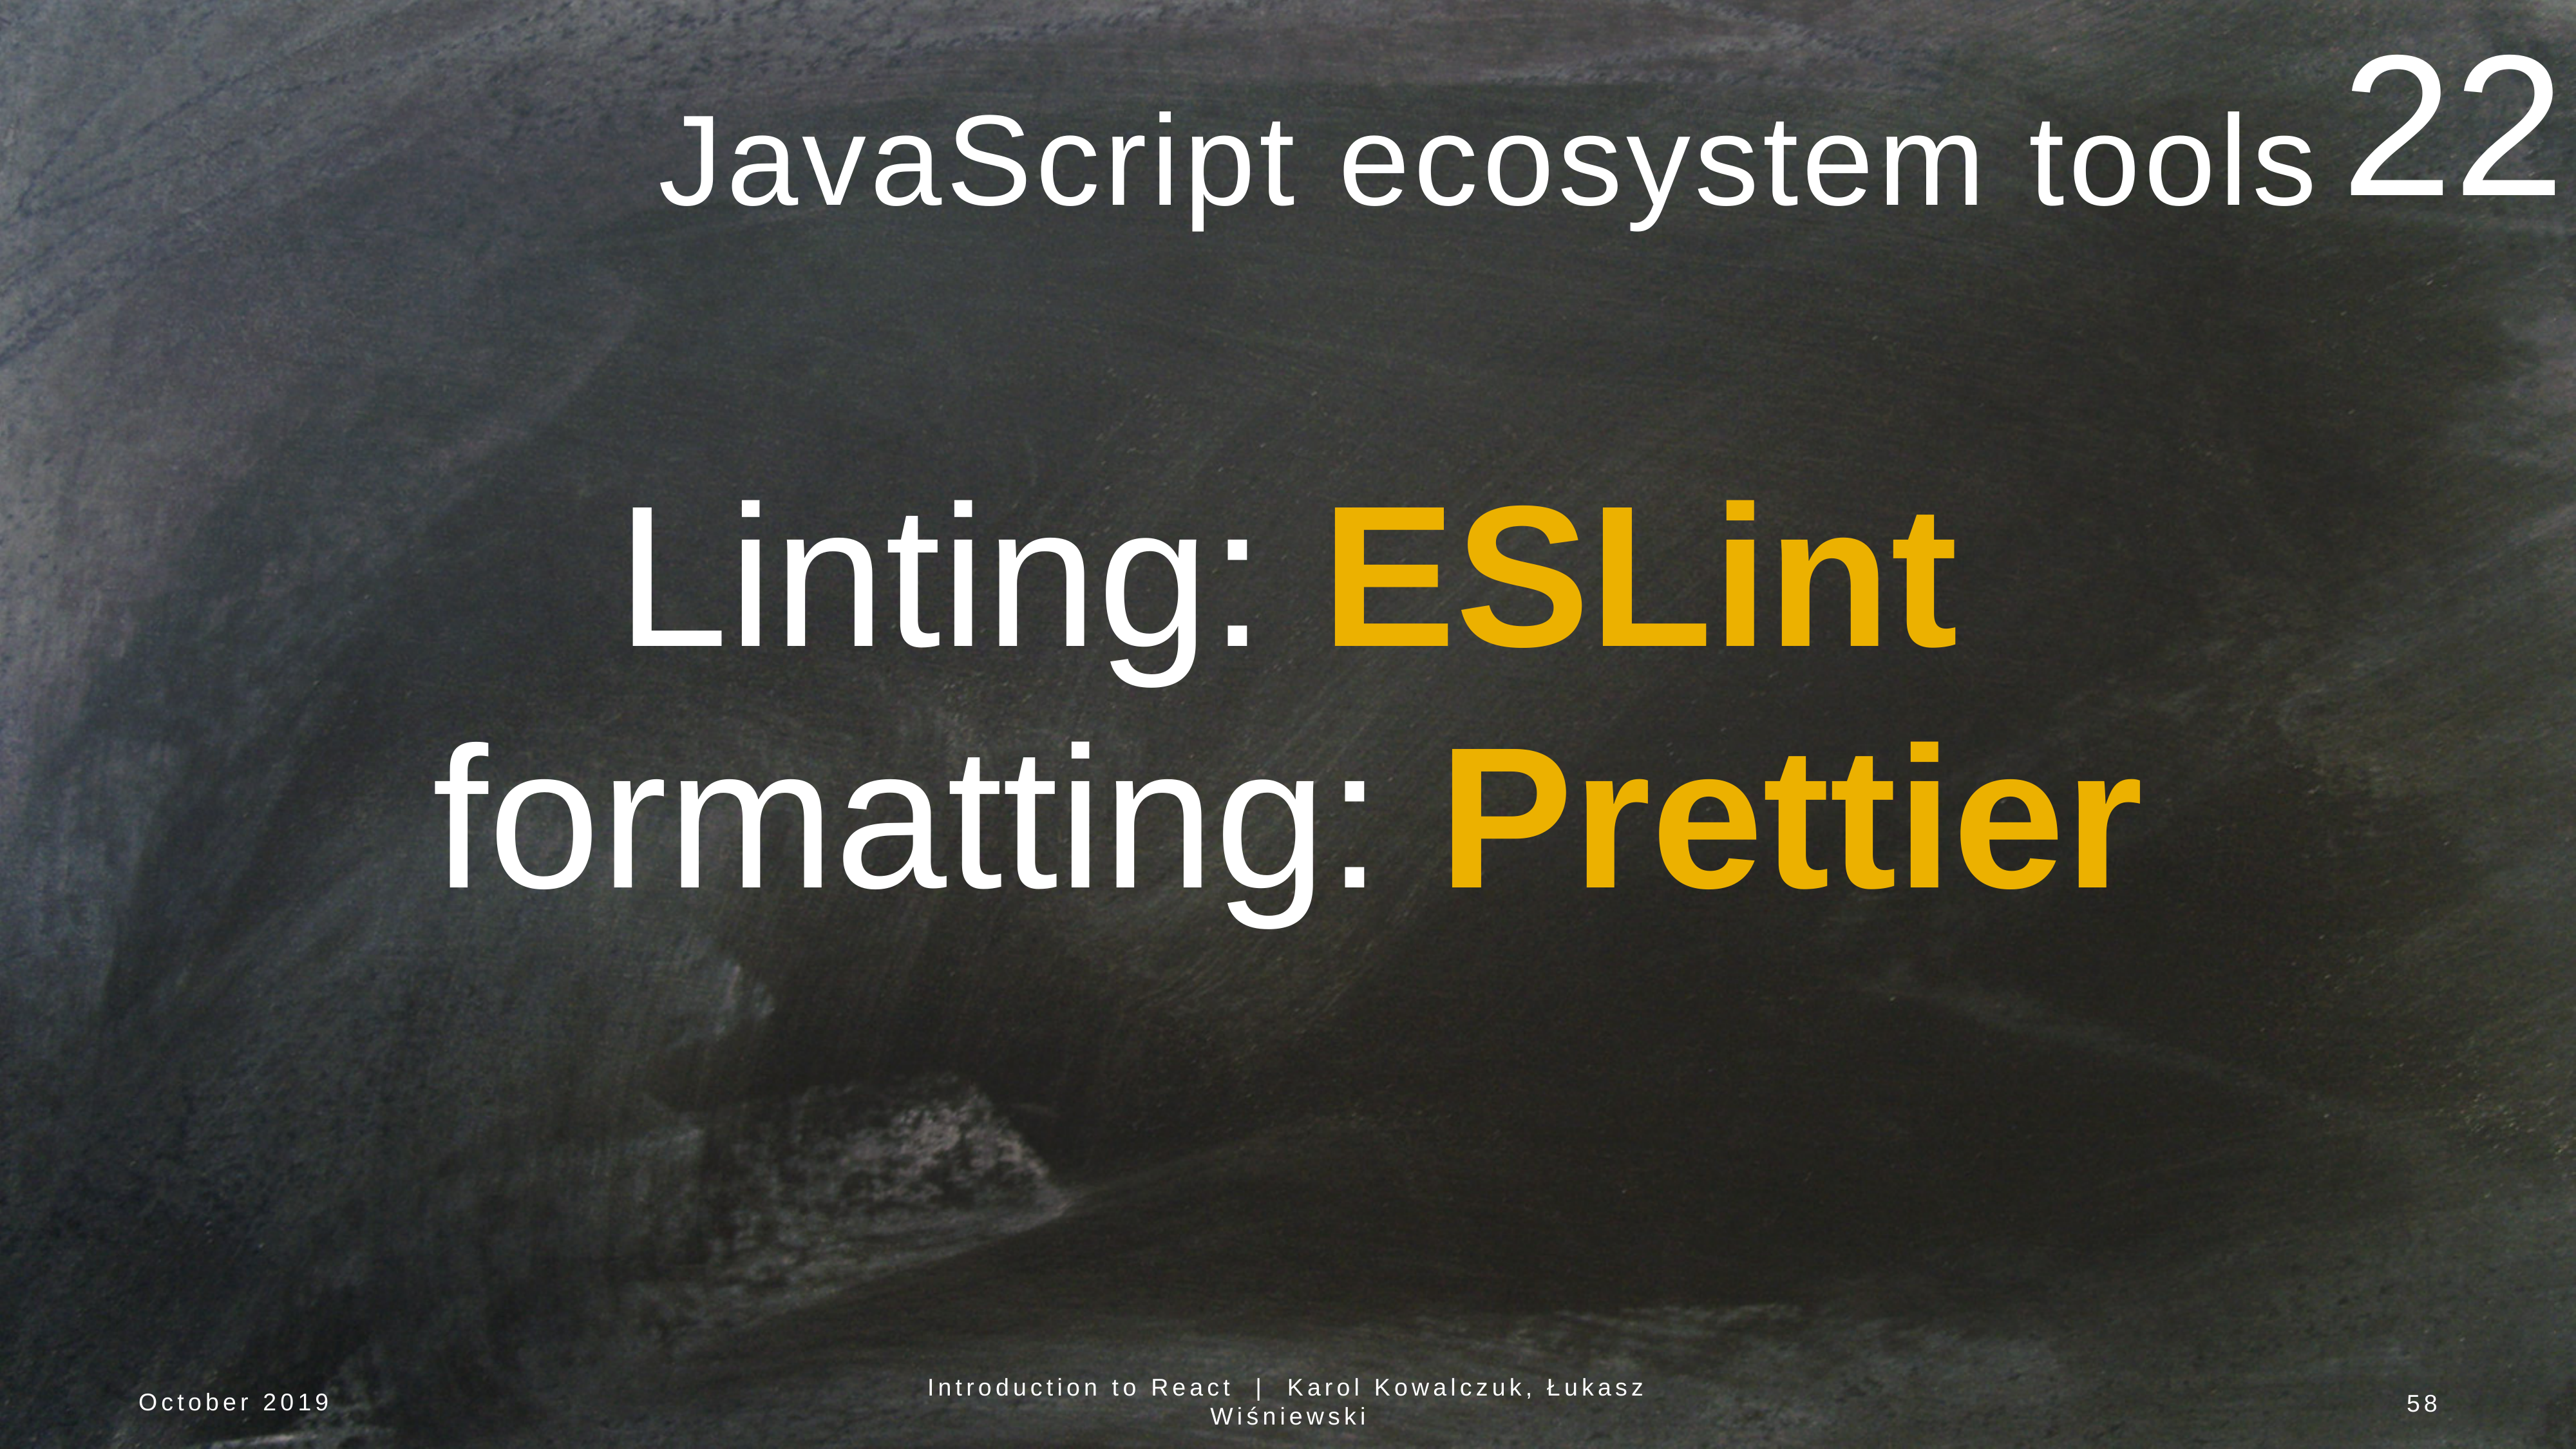

22
# JavaScript ecosystem tools
Linting: ESLint
formatting: Prettier
October 2019
Introduction to React  |  Karol Kowalczuk, Łukasz Wiśniewski
58